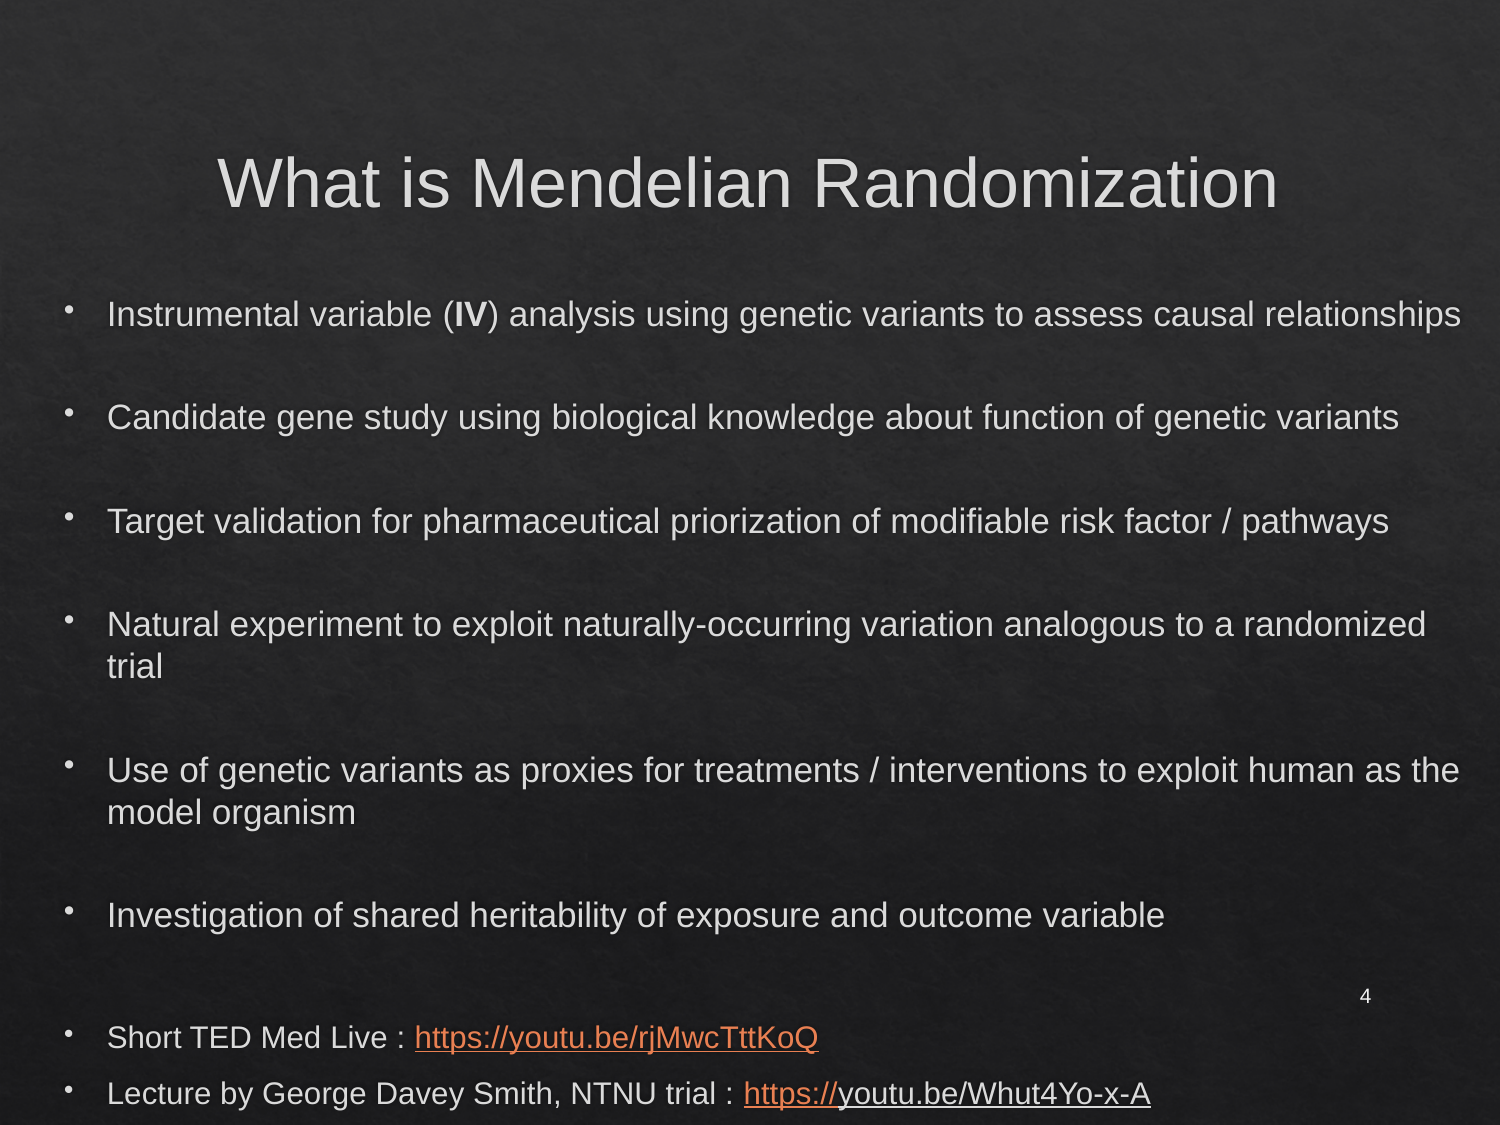

# What is Mendelian Randomization
Instrumental variable (IV) analysis using genetic variants to assess causal relationships
Candidate gene study using biological knowledge about function of genetic variants
Target validation for pharmaceutical priorization of modifiable risk factor / pathways
Natural experiment to exploit naturally-occurring variation analogous to a randomized trial
Use of genetic variants as proxies for treatments / interventions to exploit human as the model organism
Investigation of shared heritability of exposure and outcome variable

Short TED Med Live : https://youtu.be/rjMwcTttKoQ
Lecture by George Davey Smith, NTNU trial : https://youtu.be/Whut4Yo-x-A
4